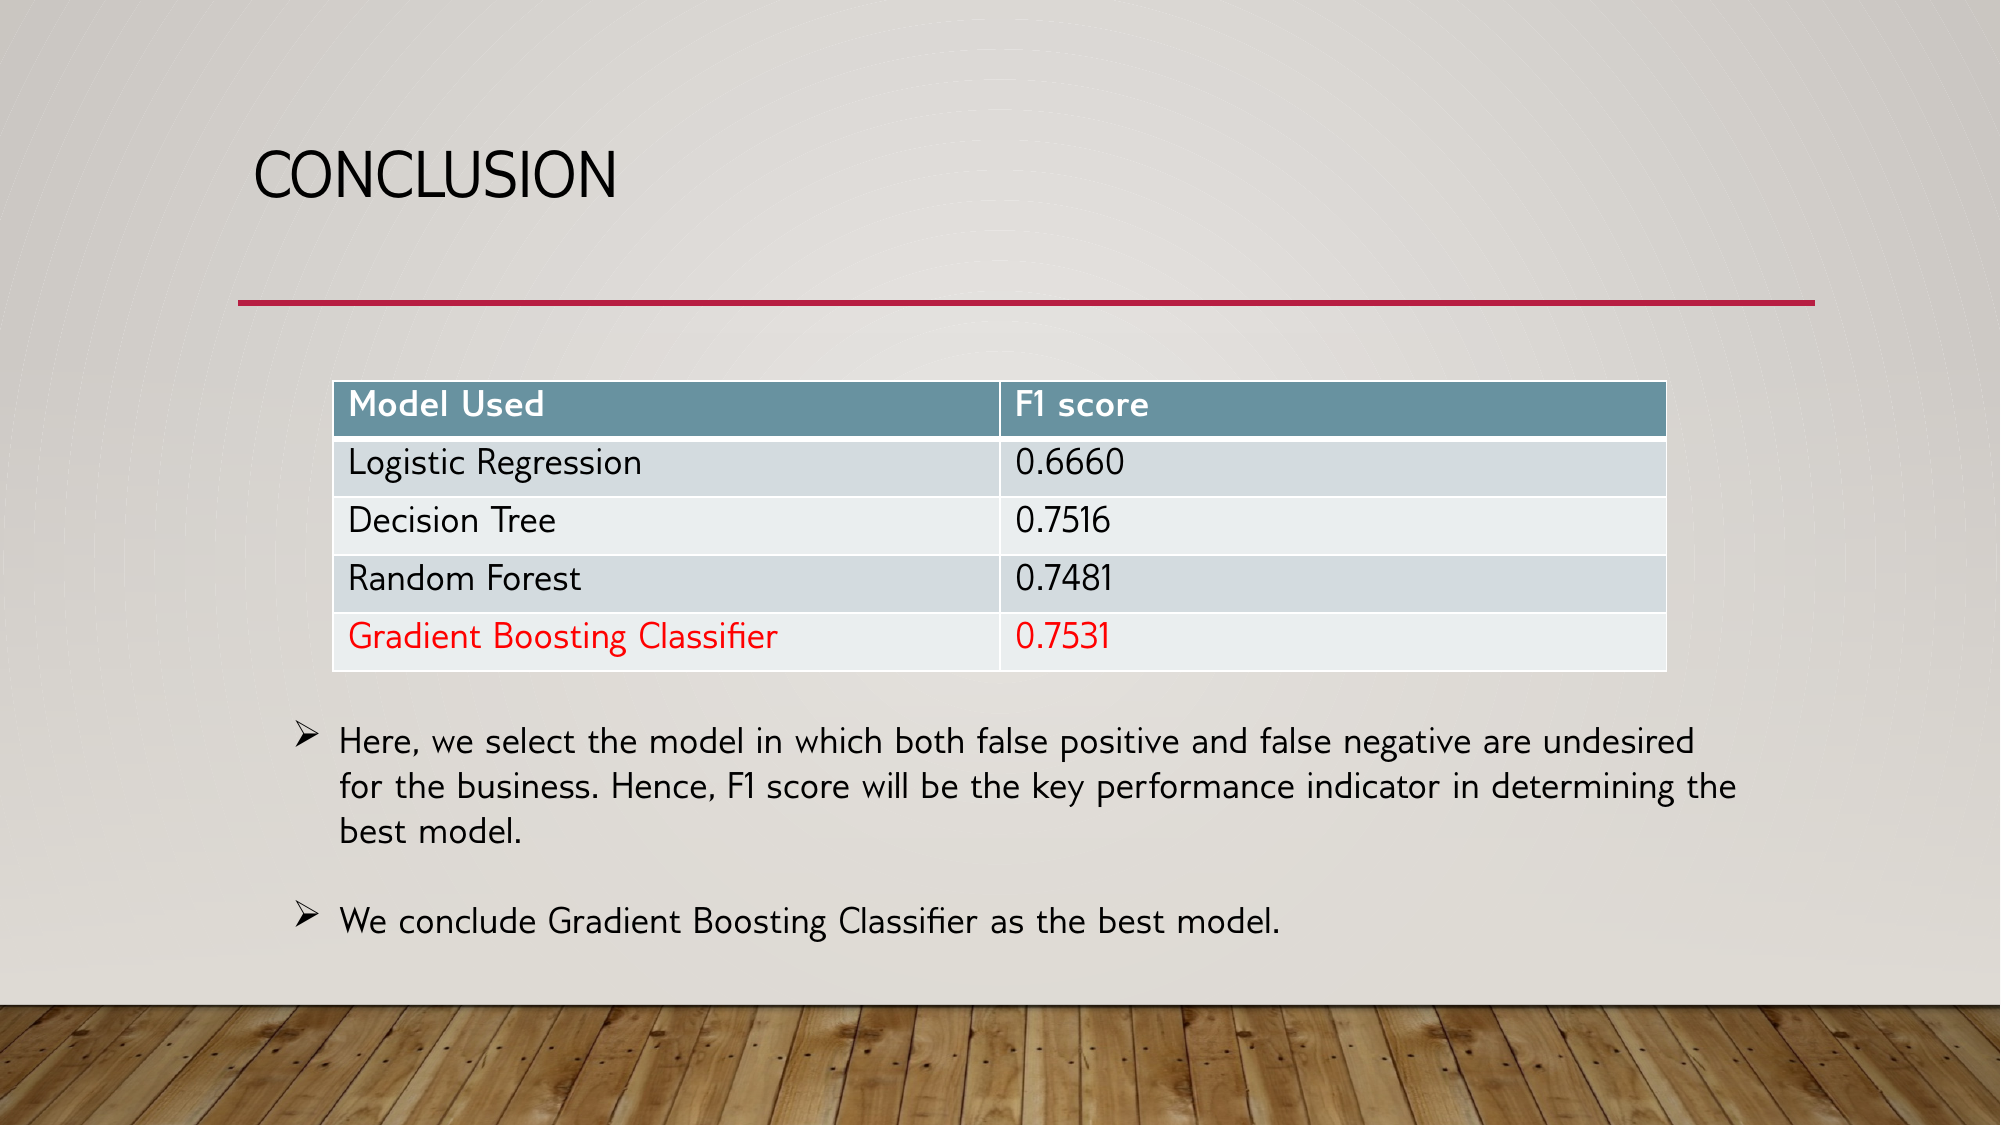

# conclusion
| Model Used | F1 score |
| --- | --- |
| Logistic Regression | 0.6660 |
| Decision Tree | 0.7516 |
| Random Forest | 0.7481 |
| Gradient Boosting Classifier | 0.7531 |
Here, we select the model in which both false positive and false negative are undesired for the business. Hence, F1 score will be the key performance indicator in determining the best model.

We conclude Gradient Boosting Classifier as the best model.